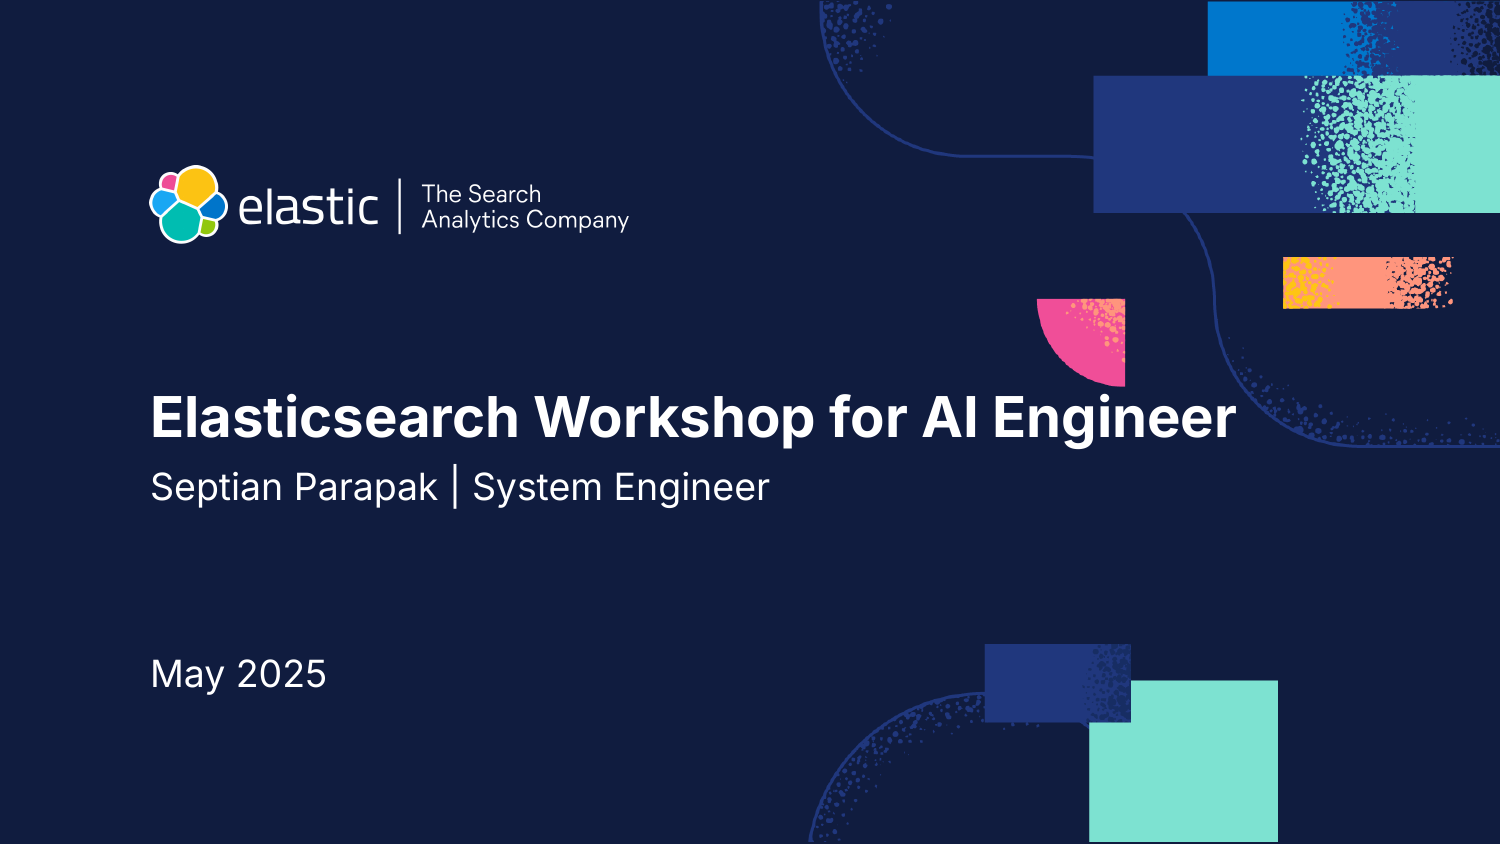

# Elasticsearch Workshop for AI Engineer
Septian Parapak | System Engineer
May 2025